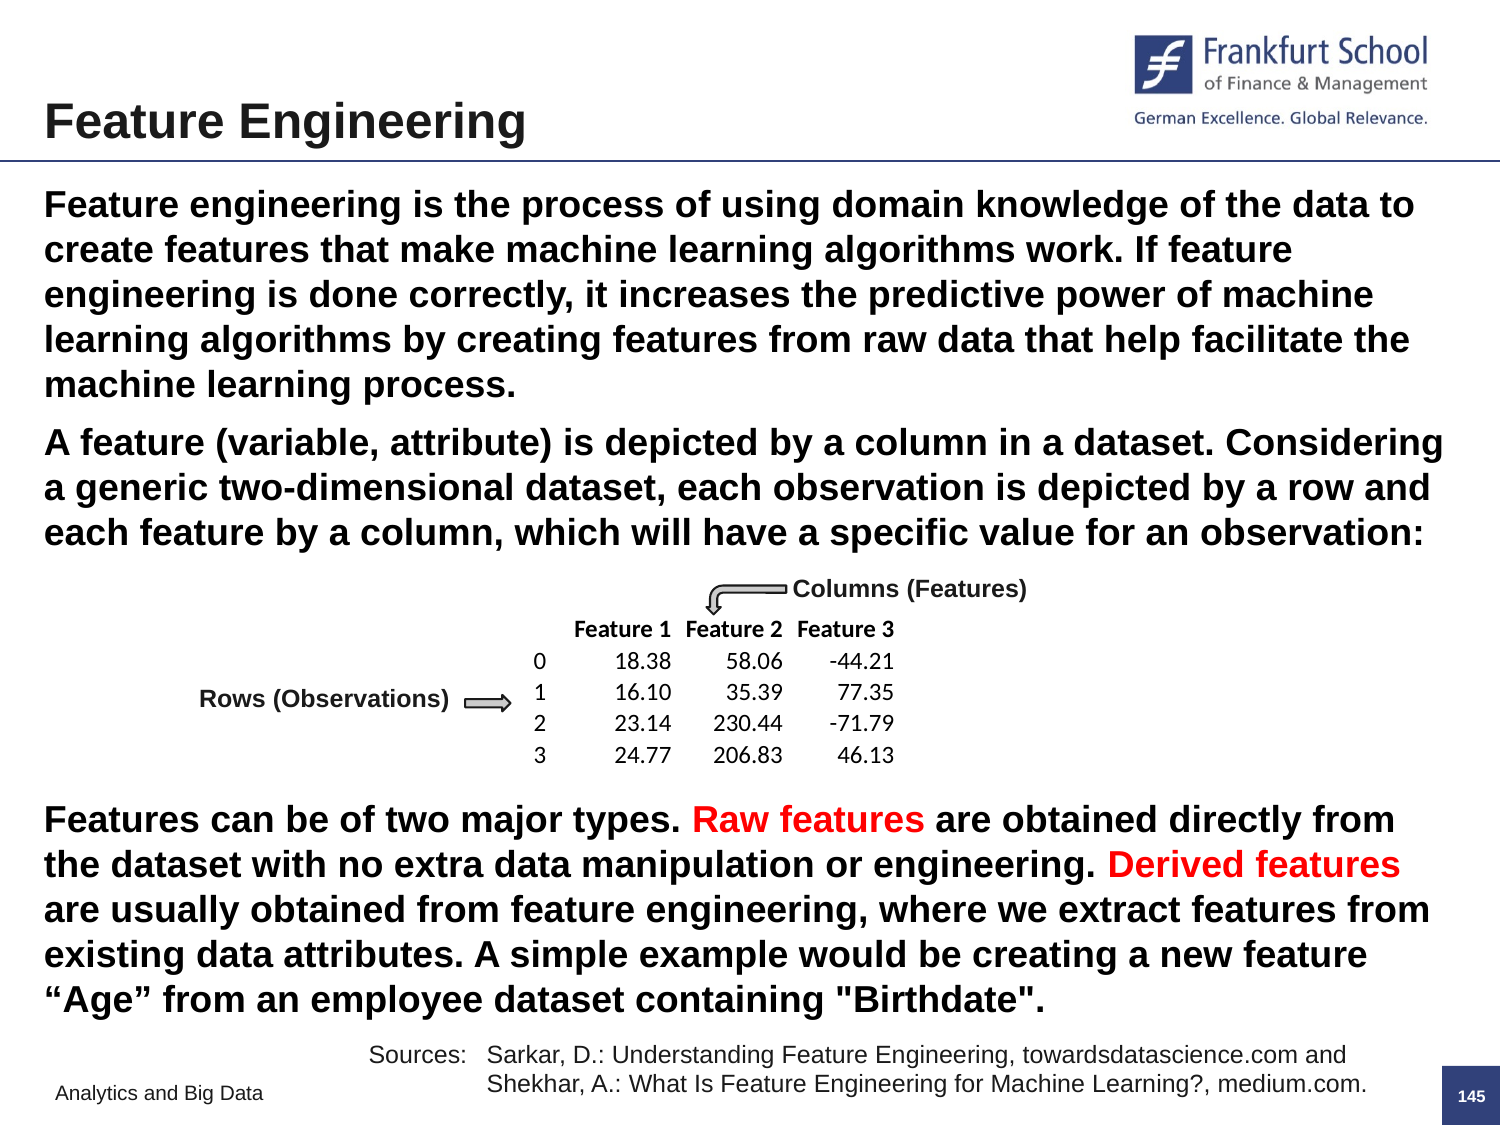

Feature Engineering
Feature engineering is the process of using domain knowledge of the data to create features that make machine learning algorithms work. If feature engineering is done correctly, it increases the predictive power of machine learning algorithms by creating features from raw data that help facilitate the machine learning process.
A feature (variable, attribute) is depicted by a column in a dataset. Considering a generic two-dimensional dataset, each observation is depicted by a row and each feature by a column, which will have a specific value for an observation:

Features can be of two major types. Raw features are obtained directly from the dataset with no extra data manipulation or engineering. Derived features are usually obtained from feature engineering, where we extract features from existing data attributes. A simple example would be creating a new feature “Age” from an employee dataset containing "Birthdate".

Columns (Features)
|  | Feature 1 | Feature 2 | Feature 3 |
| --- | --- | --- | --- |
| 0 | 18.38 | 58.06 | -44.21 |
| 1 | 16.10 | 35.39 | 77.35 |
| 2 | 23.14 | 230.44 | -71.79 |
| 3 | 24.77 | 206.83 | 46.13 |
Rows (Observations)

Sources:	Sarkar, D.: Understanding Feature Engineering, towardsdatascience.com and
Shekhar, A.: What Is Feature Engineering for Machine Learning?, medium.com.
145